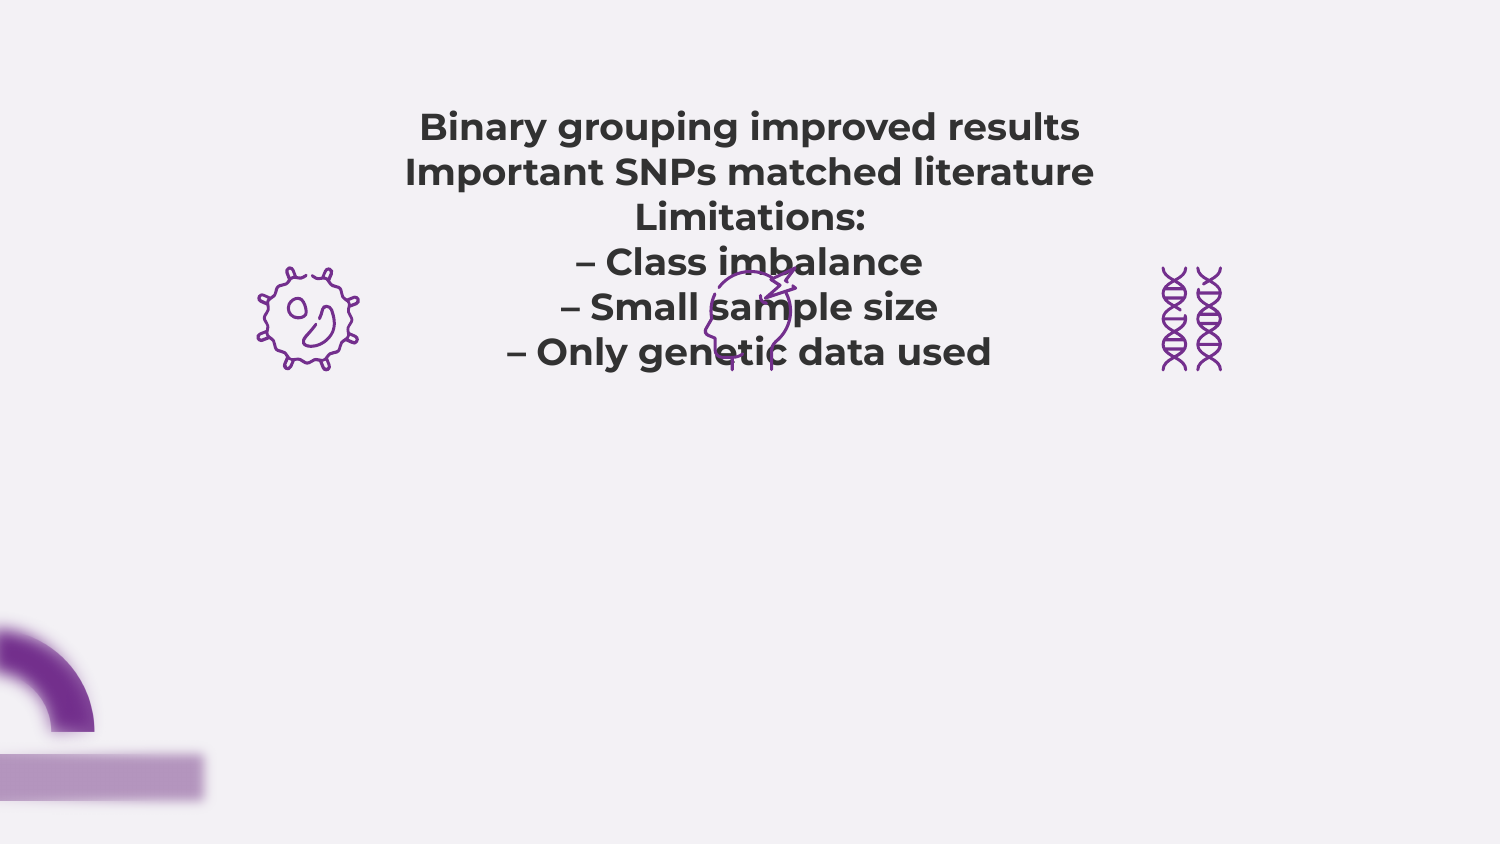

# Binary grouping improved results
Important SNPs matched literature
Limitations:
– Class imbalance
– Small sample size
– Only genetic data used